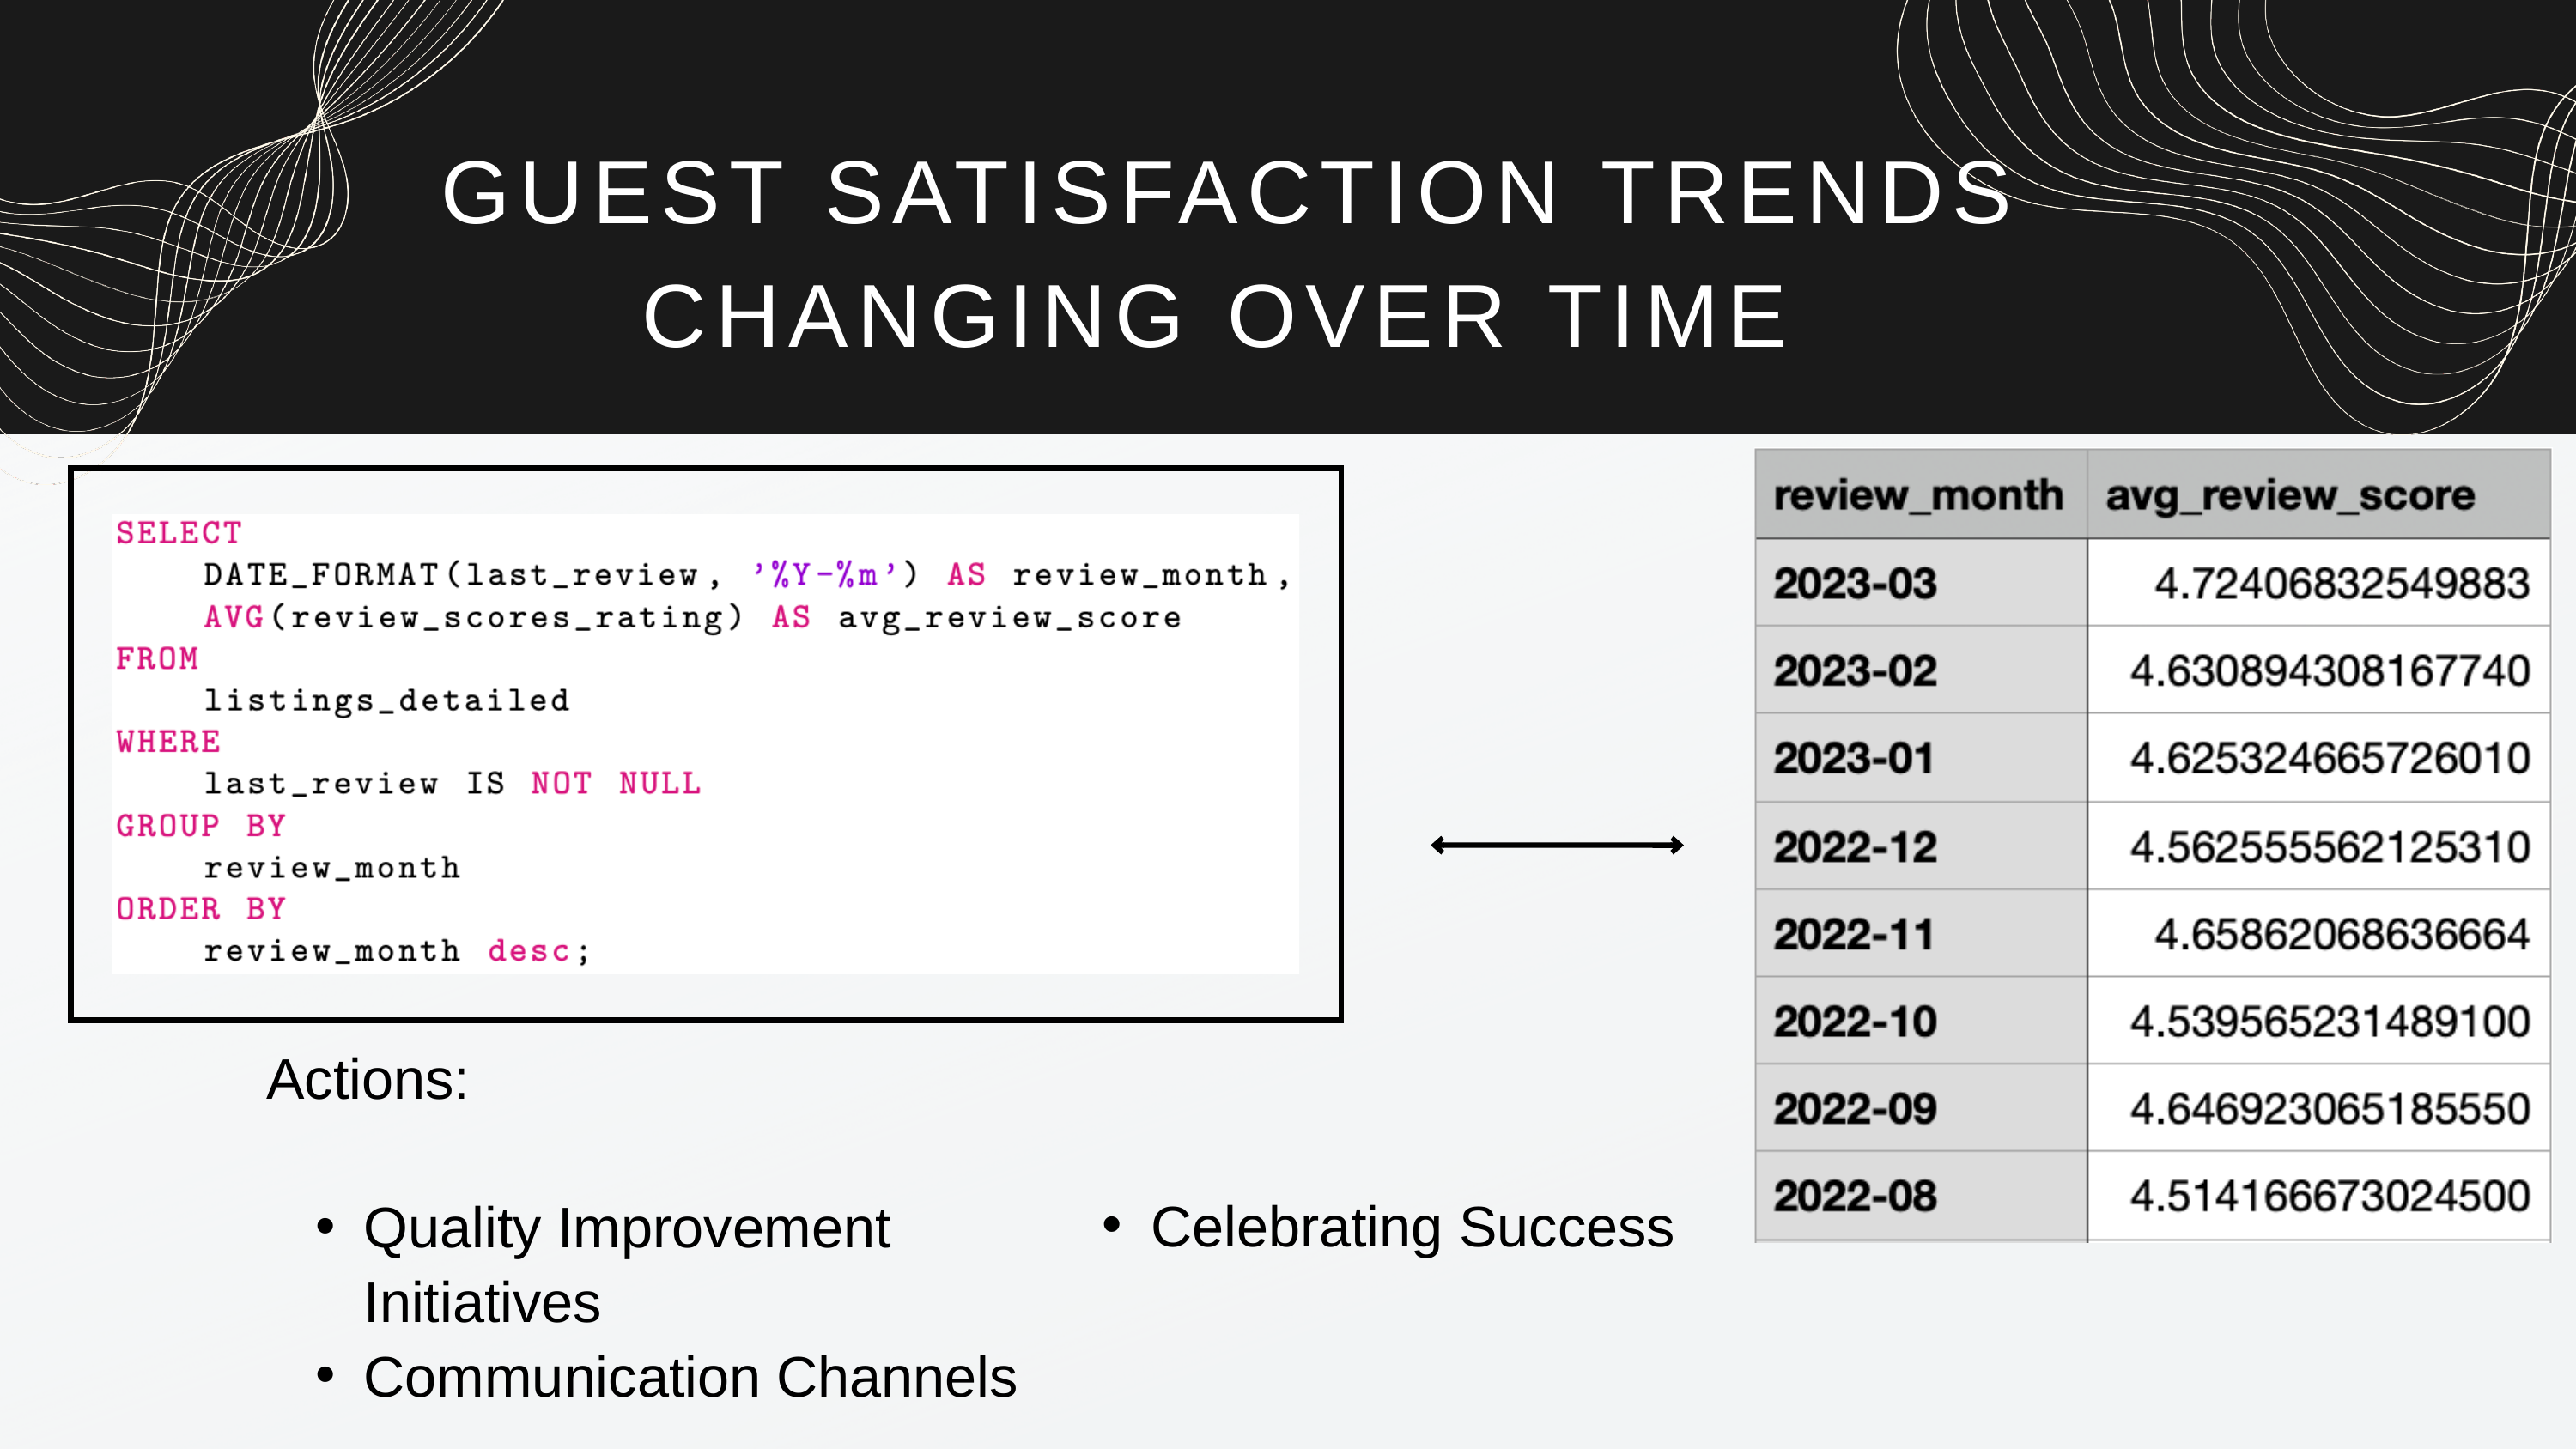

GUEST SATISFACTION TRENDS CHANGING OVER TIME

Actions:

Quality Improvement Initiatives
Communication Channels
Celebrating Success